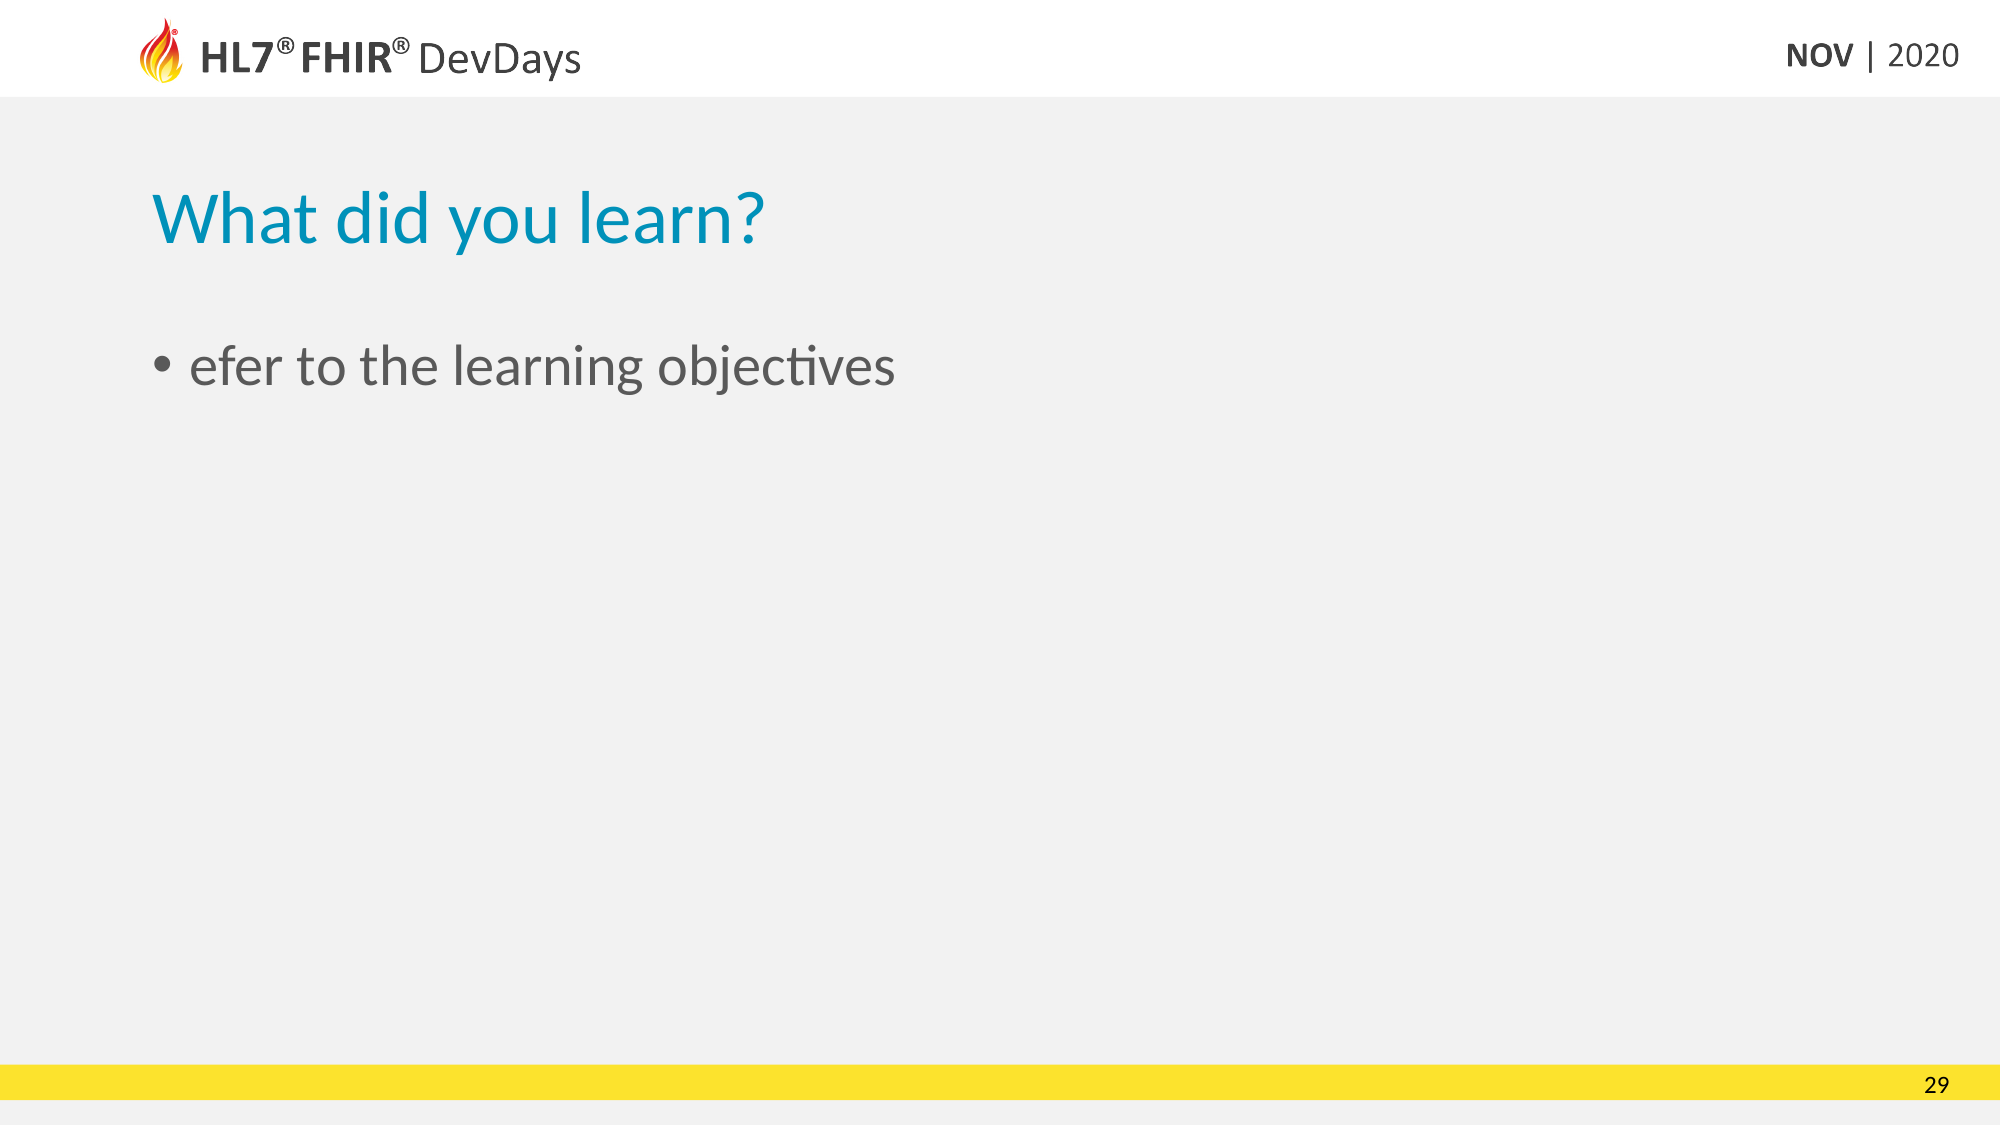

# What did you learn?
efer to the learning objectives